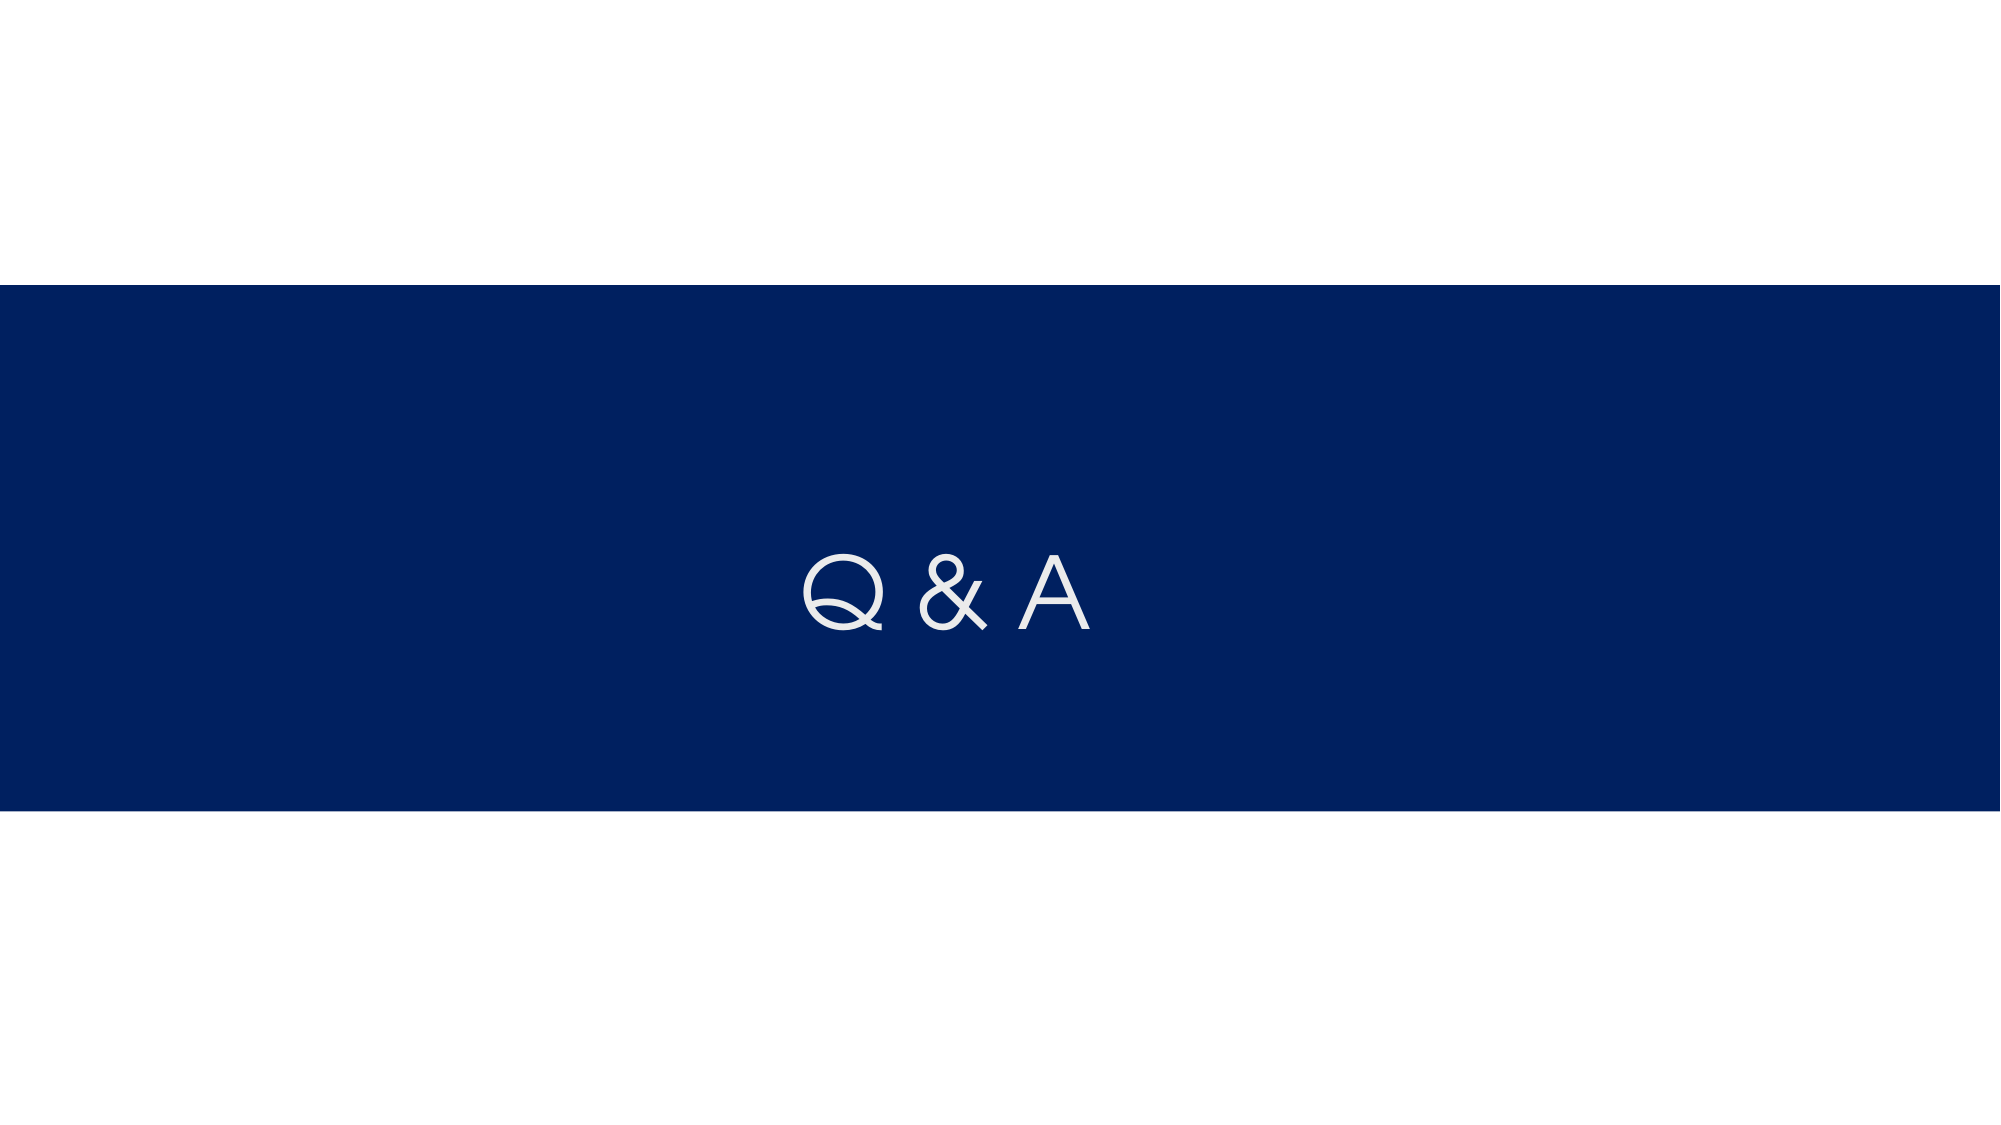

High Quality Release

# Q & A